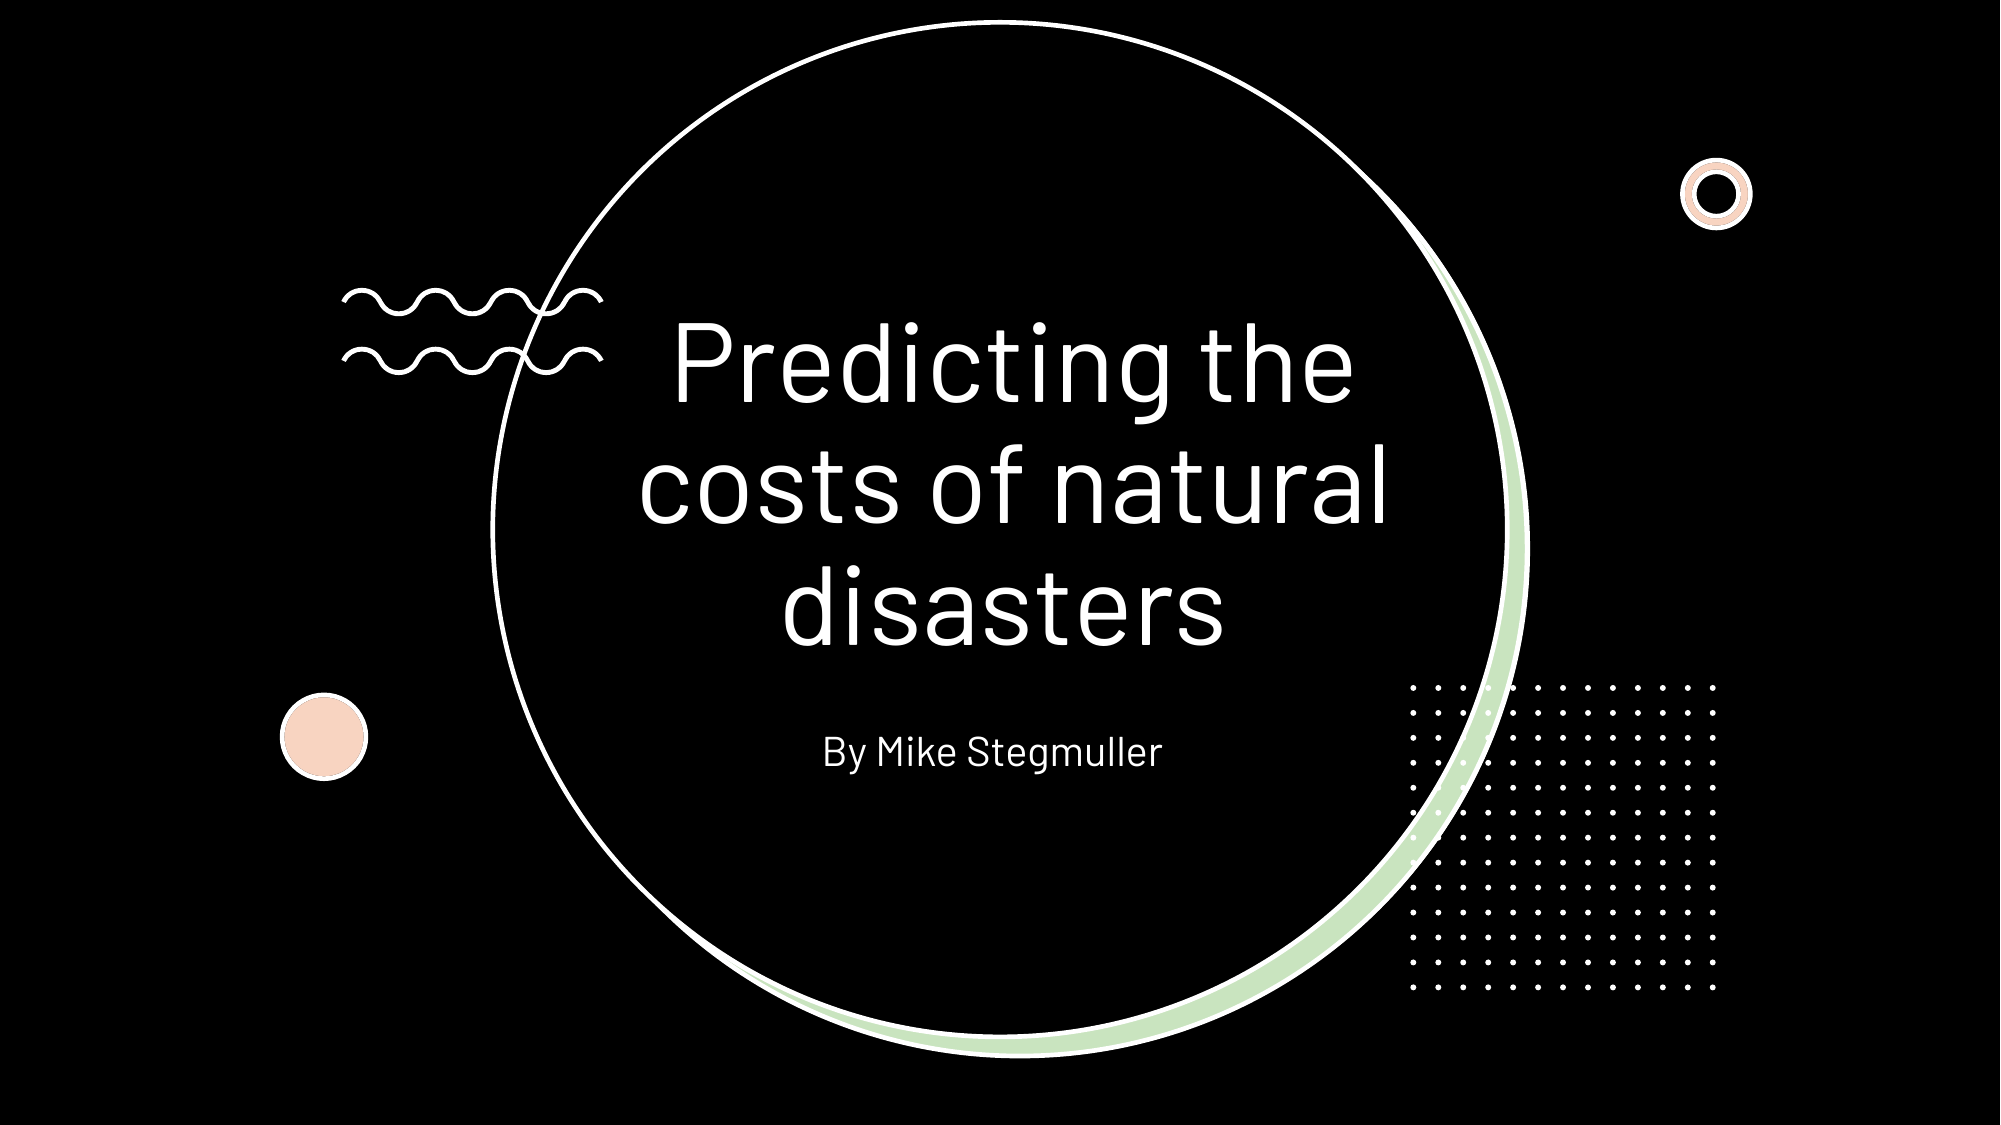

# Predicting the costs of natural disasters

By Mike Stegmuller